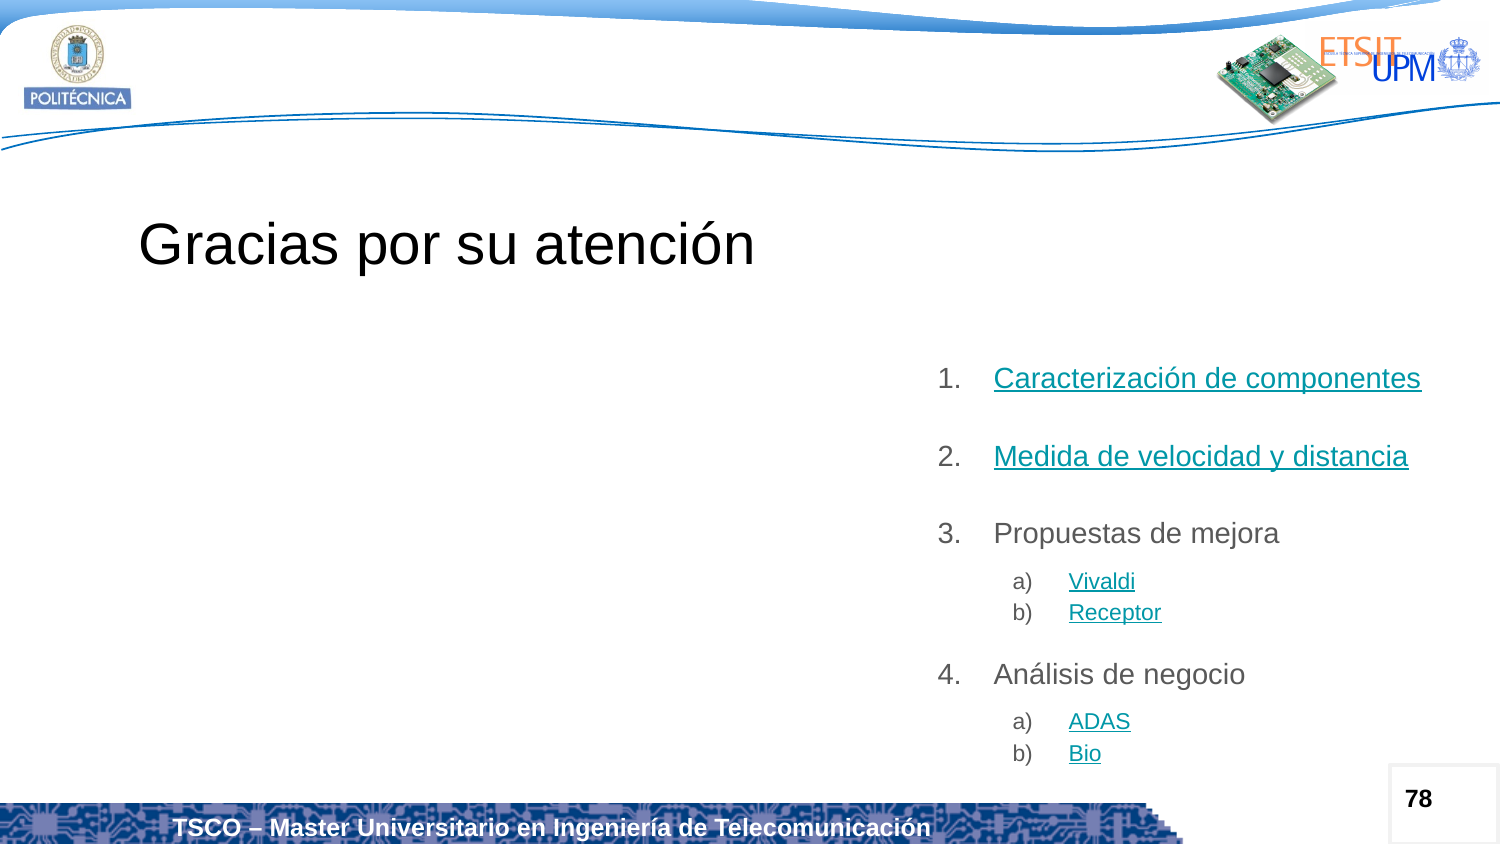

# Gracias por su atención
Caracterización de componentes
Medida de velocidad y distancia
Propuestas de mejora
Vivaldi
Receptor
Análisis de negocio
ADAS
Bio

78